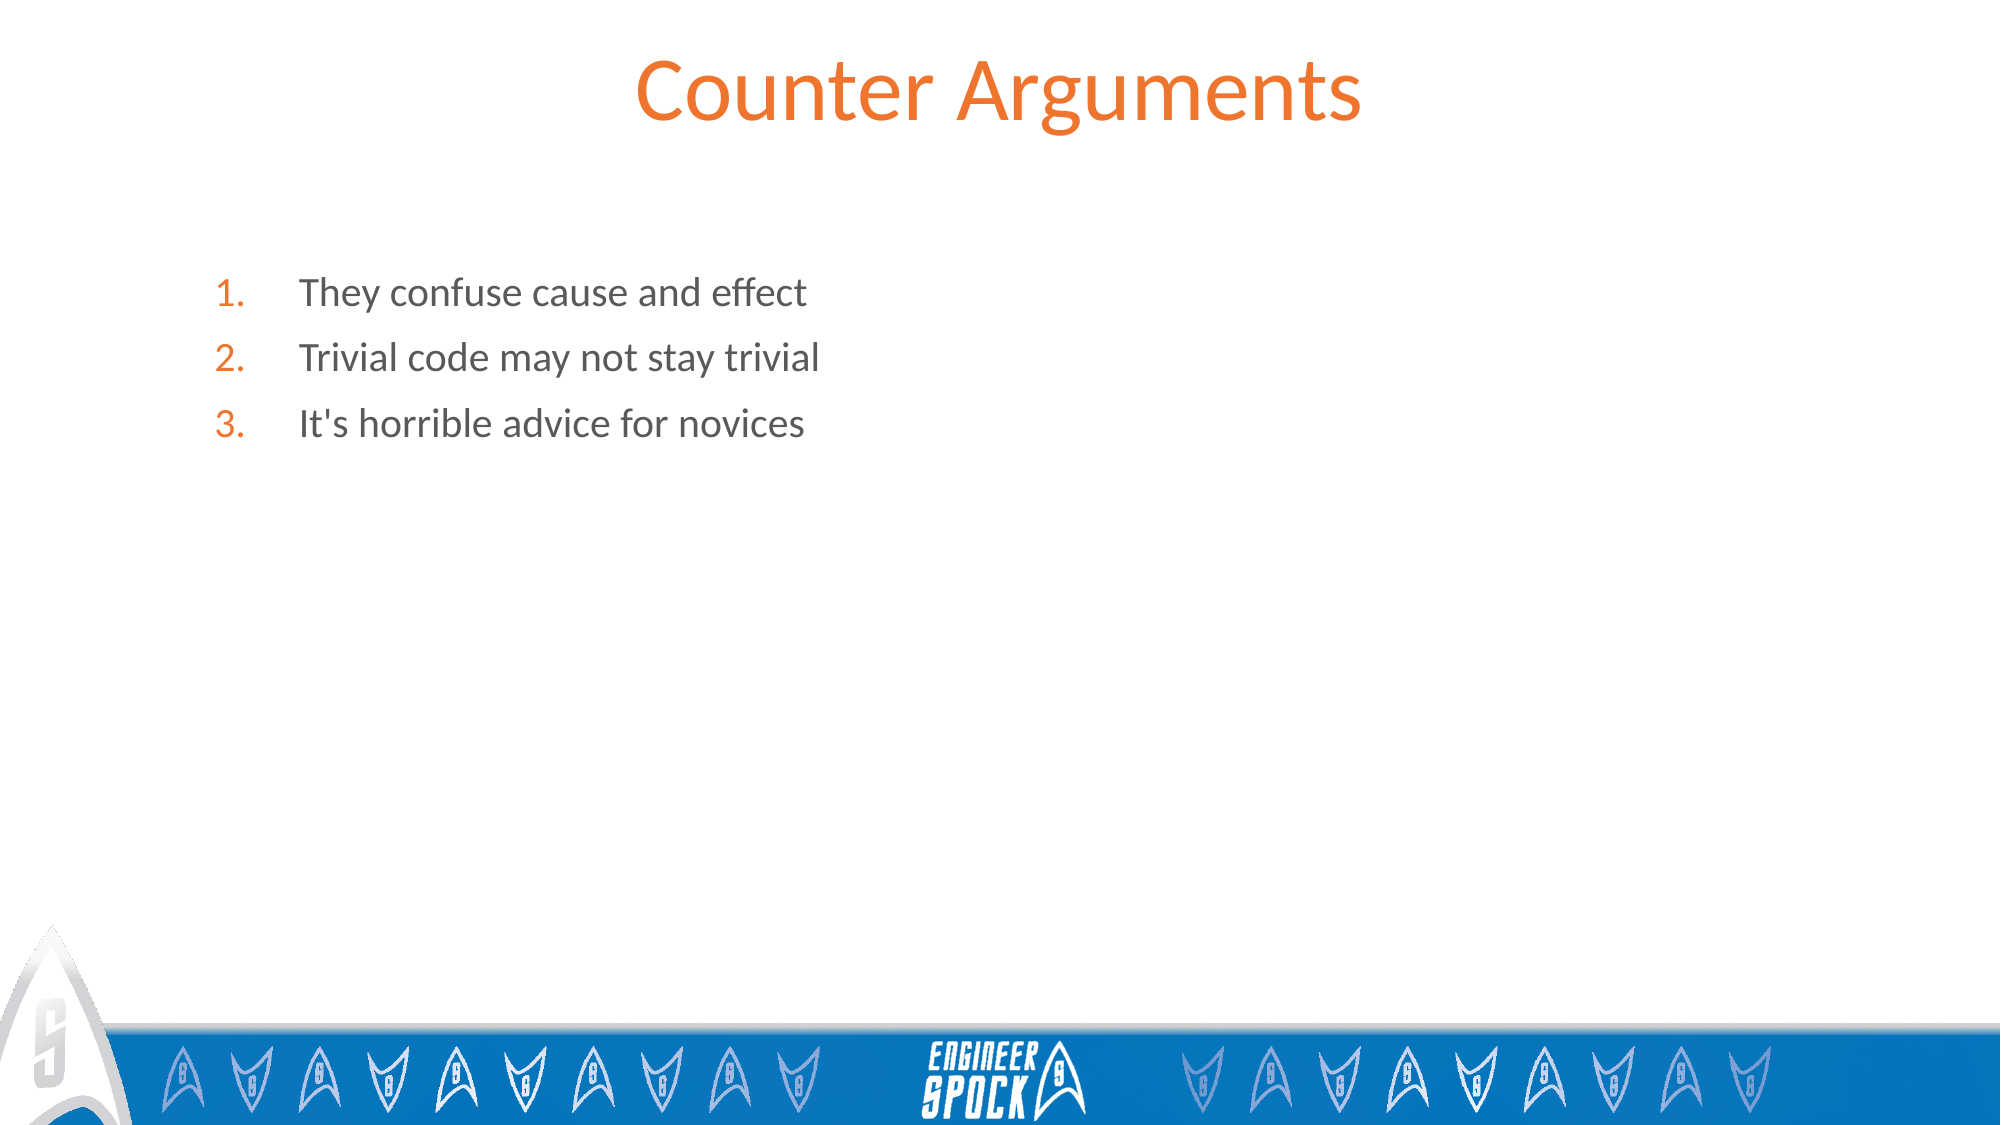

# Counter Arguments
They confuse cause and effect
Trivial code may not stay trivial
It's horrible advice for novices